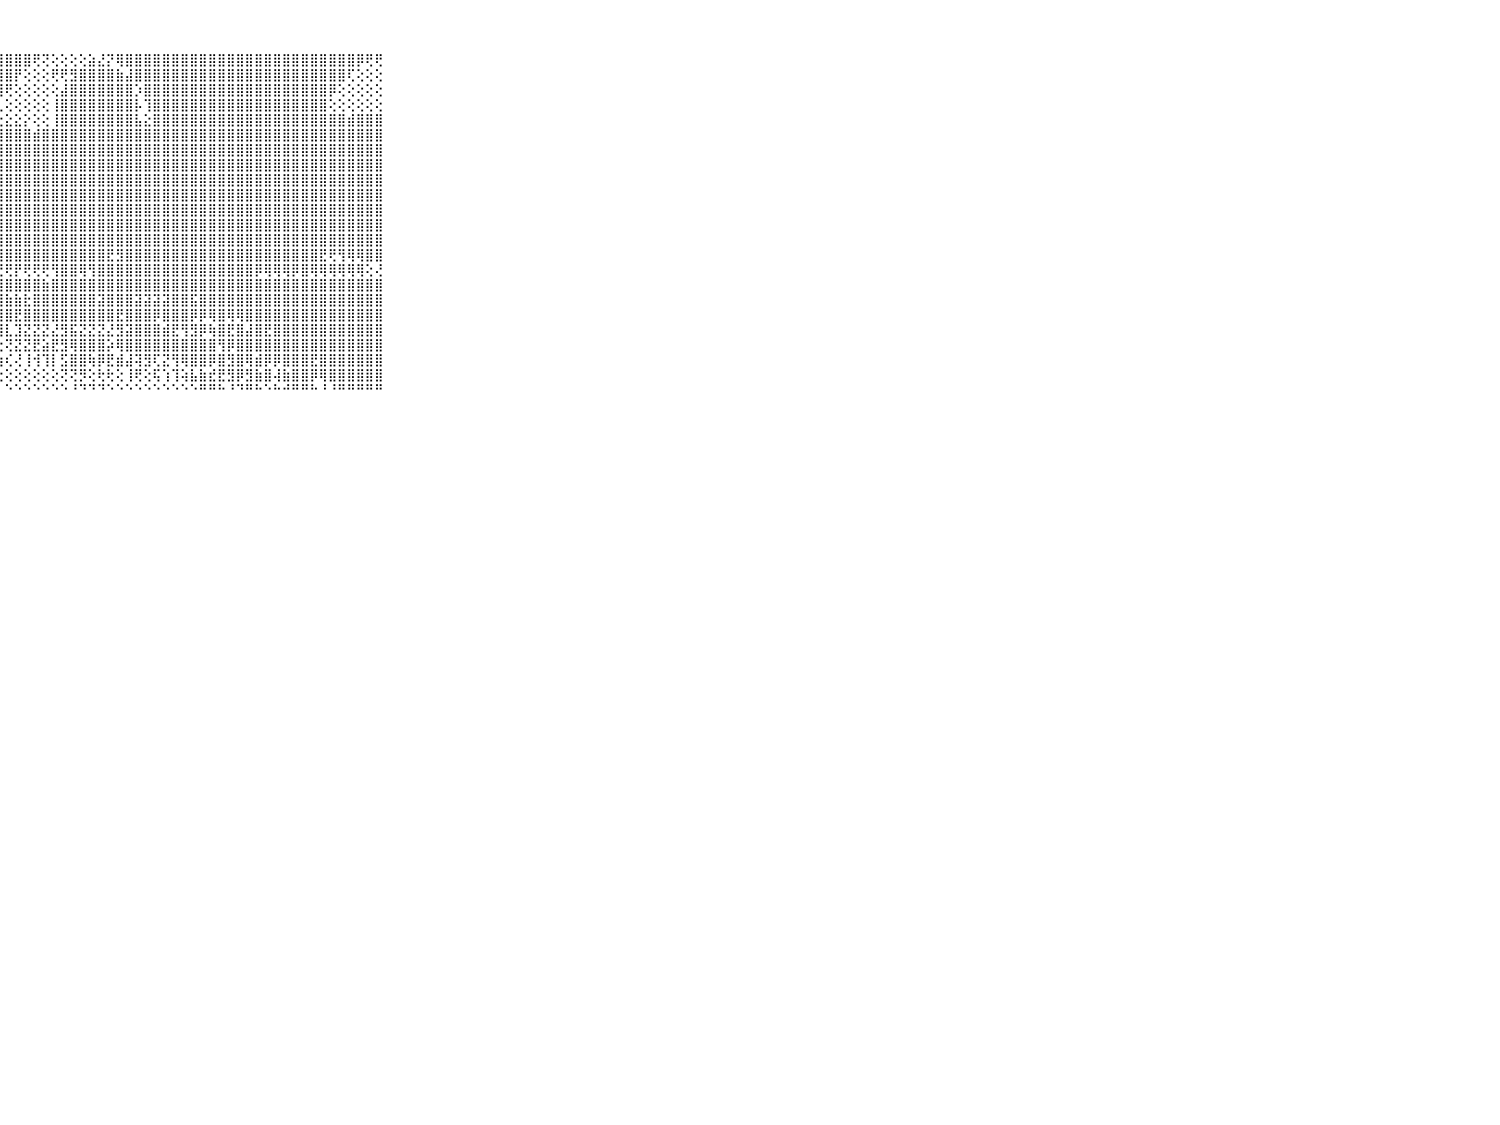

⠀⠀⠀⠀⠀⠀⠀⠀⠀⠀⠀⢸⣿⣿⣿⣿⣿⣿⣿⣿⣿⣿⣿⣿⣿⣿⣿⣿⣿⣿⣿⢟⢝⢕⢕⢕⢕⣵⣜⡝⢿⣿⣿⣿⣿⣿⣿⣿⣿⣿⣿⣿⣿⣿⣿⣿⣿⣿⣿⣿⣿⣿⣿⣿⣿⣿⡿⢟⢟⠀⠀⠀⠀⠀⠀⠀⠀⠀⠀⠀⠀
⠀⠀⠀⠀⠀⠀⠀⠀⠀⠀⠀⢸⣿⣿⣿⣿⣿⣿⣿⣿⣿⣿⣿⣿⣿⣿⣿⣿⣿⡟⢕⢕⢕⢟⢟⣻⣿⣿⣿⣿⣷⣼⣿⣿⣿⣿⣿⣿⣿⣿⣿⣿⣿⣿⣿⣿⣿⣿⣿⣿⣿⣿⣿⣿⣿⢏⢕⢕⢕⠀⠀⠀⠀⠀⠀⠀⠀⠀⠀⠀⠀
⠀⠀⠀⠀⠀⠀⠀⠀⠀⠀⠀⢸⣿⣿⣿⣿⣿⣿⣿⣿⣿⣿⣿⣿⣿⣿⣿⣿⢟⢕⢕⢕⢕⢕⣼⣿⣿⣿⣿⣿⣿⣿⡱⣿⣿⣿⣿⣿⣿⣿⣿⣿⣿⣿⣿⣿⣿⣿⣿⣿⣿⣿⣿⡿⢕⢕⢕⢕⢕⠀⠀⠀⠀⠀⠀⠀⠀⠀⠀⠀⠀
⠀⠀⠀⠀⠀⠀⠀⠀⠀⠀⠀⢸⣿⣿⣿⣿⣿⣿⣿⣿⣿⣿⣿⣿⣿⣿⣿⢇⢕⢕⢕⢕⢕⢸⣿⣿⣿⣿⣿⣿⣿⣿⡧⢹⣿⣿⣿⣿⣿⣿⣿⣿⣿⣿⣿⣿⣿⣿⣿⣿⣿⣿⣿⢕⢕⢕⢕⢕⢕⠀⠀⠀⠀⠀⠀⠀⠀⠀⠀⠀⠀
⠀⠀⠀⠀⠀⠀⠀⠀⠀⠀⠀⢸⣿⣿⣿⣿⣿⣿⣿⣿⣿⣿⣿⣿⣿⣿⣿⣗⣕⣕⡕⢕⢕⢸⣿⣿⣿⣿⣿⣿⣿⣿⣧⣕⣿⣿⣿⣿⣿⣿⣿⣿⣿⣿⣿⣿⣿⣿⣿⣿⣿⣿⣿⣿⣿⣾⣿⣿⣿⠀⠀⠀⠀⠀⠀⠀⠀⠀⠀⠀⠀
⠀⠀⠀⠀⠀⠀⠀⠀⠀⠀⠀⢸⣿⣿⣿⣿⣿⣿⣿⣿⣿⣿⣿⣿⣿⣿⣿⣿⣿⣿⣿⣾⣿⣿⣿⣿⣿⣿⣿⣿⣿⣿⣿⣿⣿⣿⣿⣿⣿⣿⣿⣿⣿⣿⣿⣿⣿⣿⣿⣿⣿⣿⣿⣿⣿⣿⣿⣿⣿⠀⠀⠀⠀⠀⠀⠀⠀⠀⠀⠀⠀
⠀⠀⠀⠀⠀⠀⠀⠀⠀⠀⠀⢸⣿⣿⣿⢕⢕⢕⣹⣿⣿⣿⣿⣿⣿⣿⣿⣿⣿⣿⣿⣿⣿⣿⣿⣿⣿⣿⣿⣿⣿⣿⣿⣿⣿⣿⣿⣿⣿⣿⣿⣿⣿⣿⣿⣿⣿⣿⣿⣿⣿⣿⣿⣿⣿⣿⣿⣿⣿⠀⠀⠀⠀⠀⠀⠀⠀⠀⠀⠀⠀
⠀⠀⠀⠀⠀⠀⠀⠀⠀⠀⠀⢸⣿⣿⣿⣿⢕⢜⢿⣿⣿⣿⣿⣿⣿⣿⣿⣿⣿⣿⣿⣿⣿⣿⣿⣿⣿⣿⣿⣿⣿⣿⣿⣿⣿⣿⣿⣿⣿⣿⣿⣿⣿⣿⣿⣿⣿⣿⣿⣿⣿⣿⣿⣿⣿⣿⣿⣿⣿⠀⠀⠀⠀⠀⠀⠀⠀⠀⠀⠀⠀
⠀⠀⠀⠀⠀⠀⠀⠀⠀⠀⠀⢸⣿⣿⣿⡟⢕⢕⢕⢕⢝⢻⣿⣿⣿⣿⣿⣿⣿⣿⣿⣿⣿⣿⣿⣿⣿⣿⣿⣿⣿⣿⣿⣿⣿⣿⣿⣿⣿⣿⣿⣿⣿⣿⣿⣿⣿⣿⣿⣿⣿⣿⣿⣿⣿⣿⣿⣿⣿⠀⠀⠀⠀⠀⠀⠀⠀⠀⠀⠀⠀
⠀⠀⠀⠀⠀⠀⠀⠀⠀⠀⠀⢸⣿⣿⣿⡇⢕⢕⢕⢕⢕⢜⢹⣿⣿⣿⣿⣿⣿⣿⣿⣿⣿⣿⣿⣿⣿⣿⣿⣿⣿⣿⣿⣿⣿⣿⣿⣿⣿⣿⣿⣿⣿⣿⣿⣿⣿⣿⣿⣿⣿⣿⣿⣿⣿⣿⣿⣿⣿⠀⠀⠀⠀⠀⠀⠀⠀⠀⠀⠀⠀
⠀⠀⠀⠀⠀⠀⠀⠀⠀⠀⠀⢸⣿⡿⢟⢕⢕⢕⢕⣵⣷⣷⣿⣿⣿⣿⣿⣿⣿⣿⣿⣿⣿⣿⣿⣿⣿⣿⣿⣿⣿⣿⣿⣿⣿⣿⣿⣿⣿⣿⣿⣿⣿⣿⣿⣿⣿⣿⣿⣿⣿⣿⣿⣿⣿⣿⣿⣿⣿⠀⠀⠀⠀⠀⠀⠀⠀⠀⠀⠀⠀
⠀⠀⠀⠀⠀⠀⠀⠀⠀⠀⠀⢈⢝⢕⢕⢕⢕⣷⣿⣿⣿⣿⣿⣿⣿⣿⣿⣿⣿⣿⣿⣿⣿⣿⣿⣿⣿⣿⣿⣿⣿⣿⣿⣿⣿⣿⣿⣿⣿⣿⣿⣿⣿⣿⣿⣿⣿⣿⣿⣿⣿⣿⣿⣿⣿⣿⣿⣿⣿⠀⠀⠀⠀⠀⠀⠀⠀⠀⠀⠀⠀
⠀⠀⠀⠀⠀⠀⠀⠀⠀⠀⠀⠁⢿⣿⣿⡕⢕⢝⢿⣿⣿⣿⣿⣿⣿⣿⣿⣿⣿⣿⣿⣿⣿⣿⣿⣿⣿⣿⣿⣿⣿⣿⣿⣿⣿⣿⣿⣿⣿⣿⣿⣿⣿⣿⣿⣿⣿⣿⣿⣿⣿⣿⣿⣿⣿⣿⣿⣿⣿⠀⠀⠀⠀⠀⠀⠀⠀⠀⠀⠀⠀
⠀⠀⠀⠀⠀⠀⠀⠀⠀⠀⠀⢄⡕⢝⢻⣿⣷⣷⣧⣵⣵⣝⣝⡝⢟⢿⢿⣿⣿⣿⣿⣿⣿⣿⣿⣿⣿⣿⣿⣟⣻⣿⣿⣿⣿⣿⣿⣿⣿⣿⣿⣿⣿⣿⣿⣿⣿⣿⣿⣿⣿⣿⣟⢟⢻⢿⢿⣿⣿⠀⠀⠀⠀⠀⠀⠀⠀⠀⠀⠀⠀
⠀⠀⠀⠀⠀⠀⠀⠀⠀⠀⠀⢈⢑⢑⢅⢕⢝⣟⢟⡟⣟⢟⢟⢟⢟⡕⢕⢞⢟⡟⢟⢟⢟⢻⣿⣿⢿⢻⣿⣿⣿⣿⣿⣿⣿⣿⣿⣿⣿⣿⣿⣿⣿⣿⣿⡿⢿⢿⢿⡿⣿⢿⢿⢿⢿⢿⢿⢕⢜⠀⠀⠀⠀⠀⠀⠀⠀⠀⠀⠀⠀
⠀⠀⠀⠀⠀⠀⠀⠀⠀⠀⠀⢱⣼⣿⣿⡷⣿⣷⣿⣿⣿⣿⣷⣿⣿⣿⣿⣿⣿⣿⣿⣿⣷⣿⣿⣿⣿⣿⣿⣿⣿⣿⣿⣿⣿⣿⣿⣿⣿⣿⣿⣿⣿⣿⣿⣿⣿⣿⣿⣿⣿⣿⣿⣿⣿⣿⣿⣿⣿⠀⠀⠀⠀⠀⠀⠀⠀⠀⠀⠀⠀
⠀⠀⠀⠀⠀⠀⠀⠀⠀⠀⠀⢸⣿⣾⣯⣿⣿⣷⣿⣯⣷⣿⣿⣿⣿⣿⣿⣿⣷⣷⣗⣿⣿⣿⣿⣿⣿⣿⣽⣿⣿⣿⣽⣽⣽⣽⣿⣿⣯⣿⣿⣿⣿⣿⣿⣿⣿⣿⣿⣿⣿⣿⣿⣿⣿⣿⣿⣿⣿⠀⠀⠀⠀⠀⠀⠀⠀⠀⠀⠀⠀
⠀⠀⠀⠀⠀⠀⠀⠀⠀⠀⠀⢸⣿⣿⣿⣿⣿⢿⣿⣿⣿⣿⣿⣿⣿⣿⣿⣿⣿⣟⣿⣿⣿⣿⣿⣿⣿⣿⣿⣿⣟⣿⣿⣿⡿⣿⣿⣿⡿⡿⢿⣿⢿⢿⣿⣿⣿⣿⣿⣿⣿⣿⣿⣿⣿⣿⣿⣿⣿⠀⠀⠀⠀⠀⠀⠀⠀⠀⠀⠀⠀
⠀⠀⠀⠀⠀⠀⠀⠀⠀⠀⠀⢜⢿⢟⢻⢻⣿⢿⡟⢳⢾⢝⢝⢏⡏⢕⣏⣻⣇⣹⣝⣝⣝⣜⣻⣯⣝⣝⣝⣜⣻⣽⣿⣿⣿⣾⣟⢻⣻⡿⢷⣿⣟⣿⣼⣿⣟⣿⣿⣿⣿⣿⣿⣿⣿⣿⣿⣿⣿⠀⠀⠀⠀⠀⠀⠀⠀⠀⠀⠀⠀
⠀⠀⠀⠀⠀⠀⠀⠀⠀⠀⠀⢑⢜⢕⢕⢕⢝⢕⢕⢇⢗⢕⢕⢕⢕⢗⢕⢕⢝⣝⣝⣟⣵⣟⣻⢿⣿⣿⣿⡵⢿⣿⣿⣿⣿⣿⣿⣿⣿⣿⣿⢻⡿⣿⣿⣿⣿⣿⣿⣿⣿⣿⣿⣿⣿⣿⣿⣿⣿⠀⠀⠀⠀⠀⠀⠀⠀⠀⠀⠀⠀
⠀⠀⠀⠀⠀⠀⠀⠀⠀⠀⠀⠀⢕⢱⢕⢱⢕⢕⢕⢕⢇⡕⢇⢗⡜⢳⢣⢵⢎⢜⢸⢺⢹⡇⣫⣿⣿⢷⡿⣟⣾⣼⢽⣻⢏⣝⢻⢿⣿⣿⡿⣿⣻⣿⢿⣾⡿⡿⣿⣿⣿⣟⣿⣿⣿⣿⣿⣿⣿⠀⠀⠀⠀⠀⠀⠀⠀⠀⠀⠀⠀
⠀⠀⠀⠀⠀⠀⠀⠀⠀⠀⠀⠁⢕⢕⢕⢕⢕⢕⢕⢕⢕⢕⢕⢕⢇⢕⢕⢕⢕⢕⢕⢕⢕⢕⢝⢝⡻⢕⢗⢗⢕⢸⢟⢕⢯⢱⢹⢵⣧⣷⣞⣟⣻⡿⣻⣷⣿⢼⣷⣿⣿⡿⢿⣿⣿⣿⣿⣿⣿⠀⠀⠀⠀⠀⠀⠀⠀⠀⠀⠀⠀
⠀⠀⠀⠀⠀⠀⠀⠀⠀⠀⠀⠀⠑⠑⠑⠑⠑⠑⠑⠑⠑⠑⠑⠑⠑⠑⠑⠃⠑⠑⠑⠑⠑⠑⠑⠘⠙⠙⠙⠑⠑⠑⠑⠑⠑⠑⠑⠑⠑⠛⠛⠓⠘⠙⠛⠓⠑⠓⠚⠛⠛⠓⠘⠘⠛⠛⠛⠛⠛⠀⠀⠀⠀⠀⠀⠀⠀⠀⠀⠀⠀